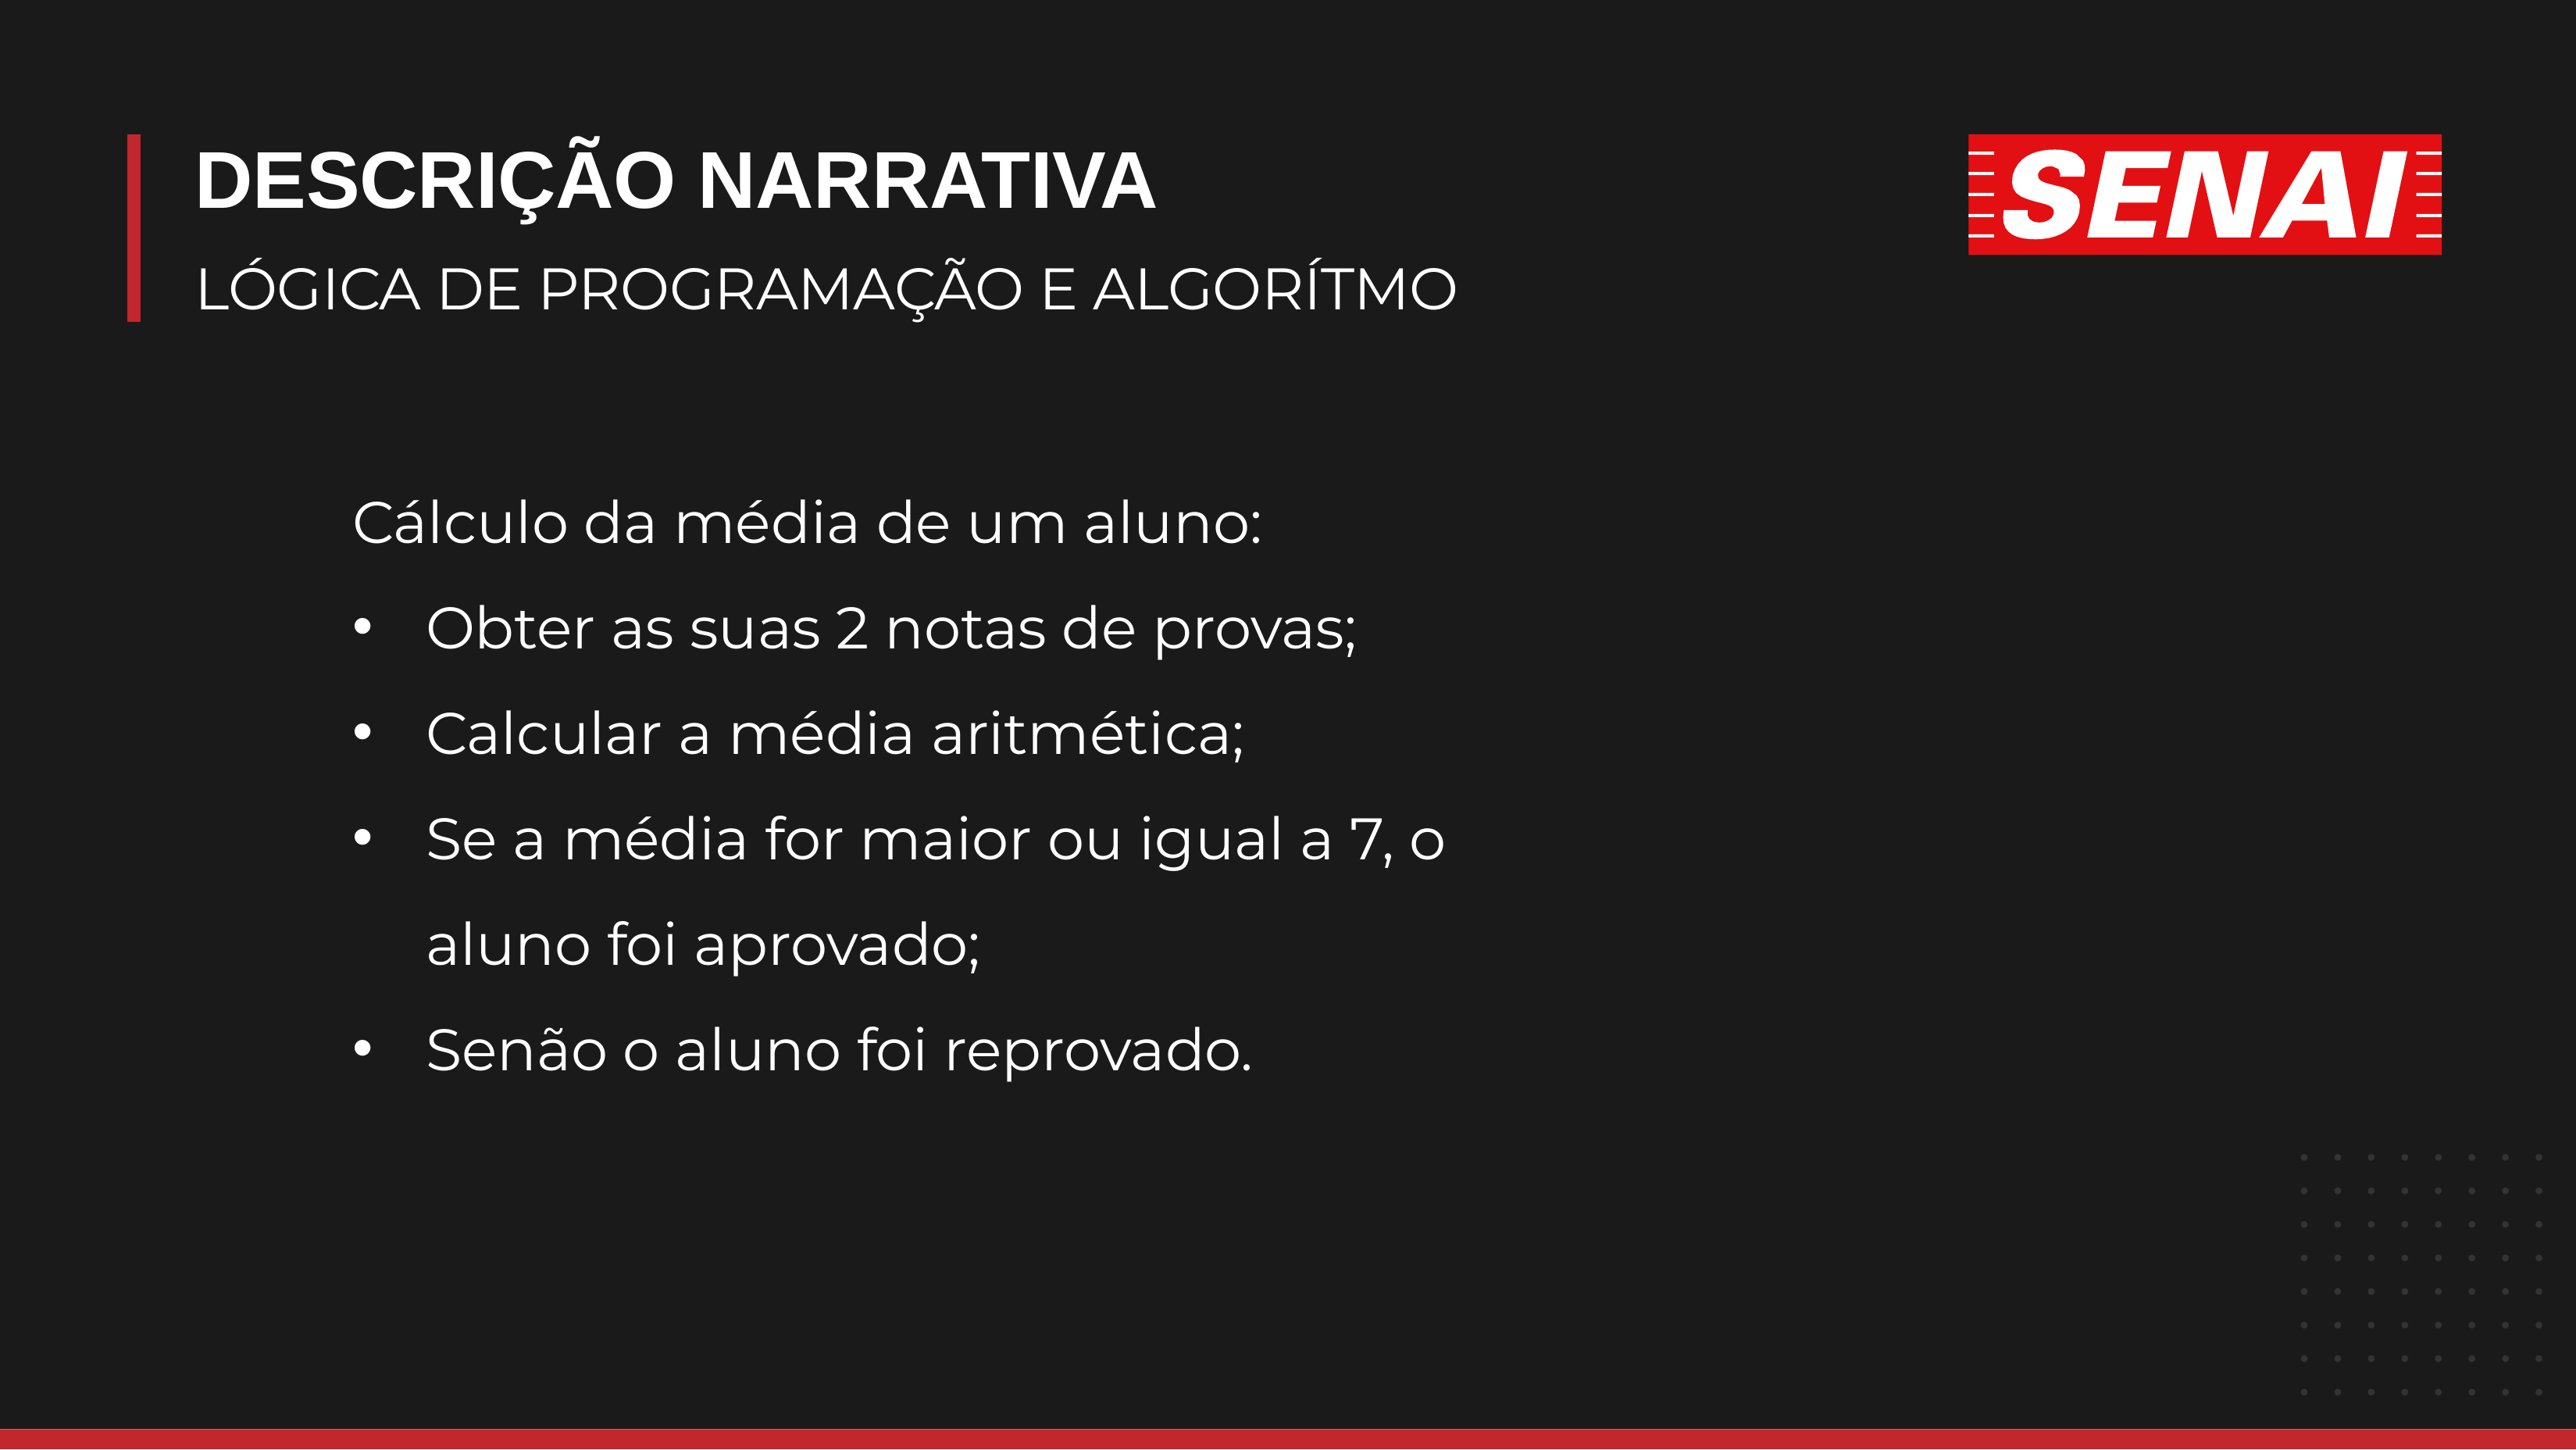

# DESCRIÇÃO NARRATIVA
LÓGICA DE PROGRAMAÇÃO E ALGORÍTMO

Cálculo da média de um aluno:
Obter as suas 2 notas de provas;
Calcular a média aritmética;
Se a média for maior ou igual a 7, o aluno foi aprovado;
Senão o aluno foi reprovado.